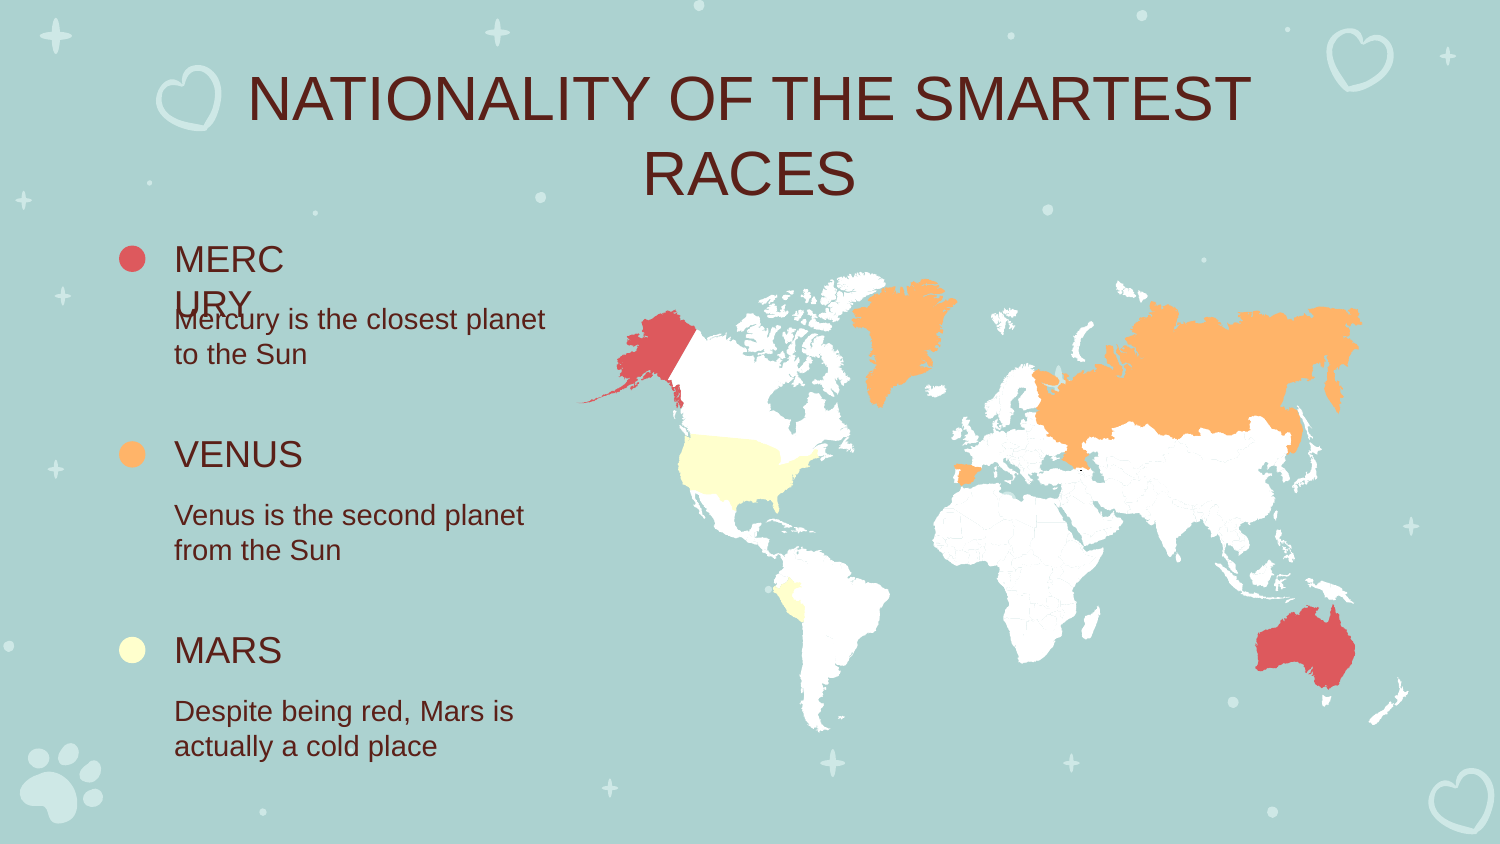

# NATIONALITY OF THE SMARTEST RACES
MERCURY

Mercury is the closest planet to the Sun
VENUS

Venus is the second planet from the Sun
MARS

Despite being red, Mars is actually a cold place